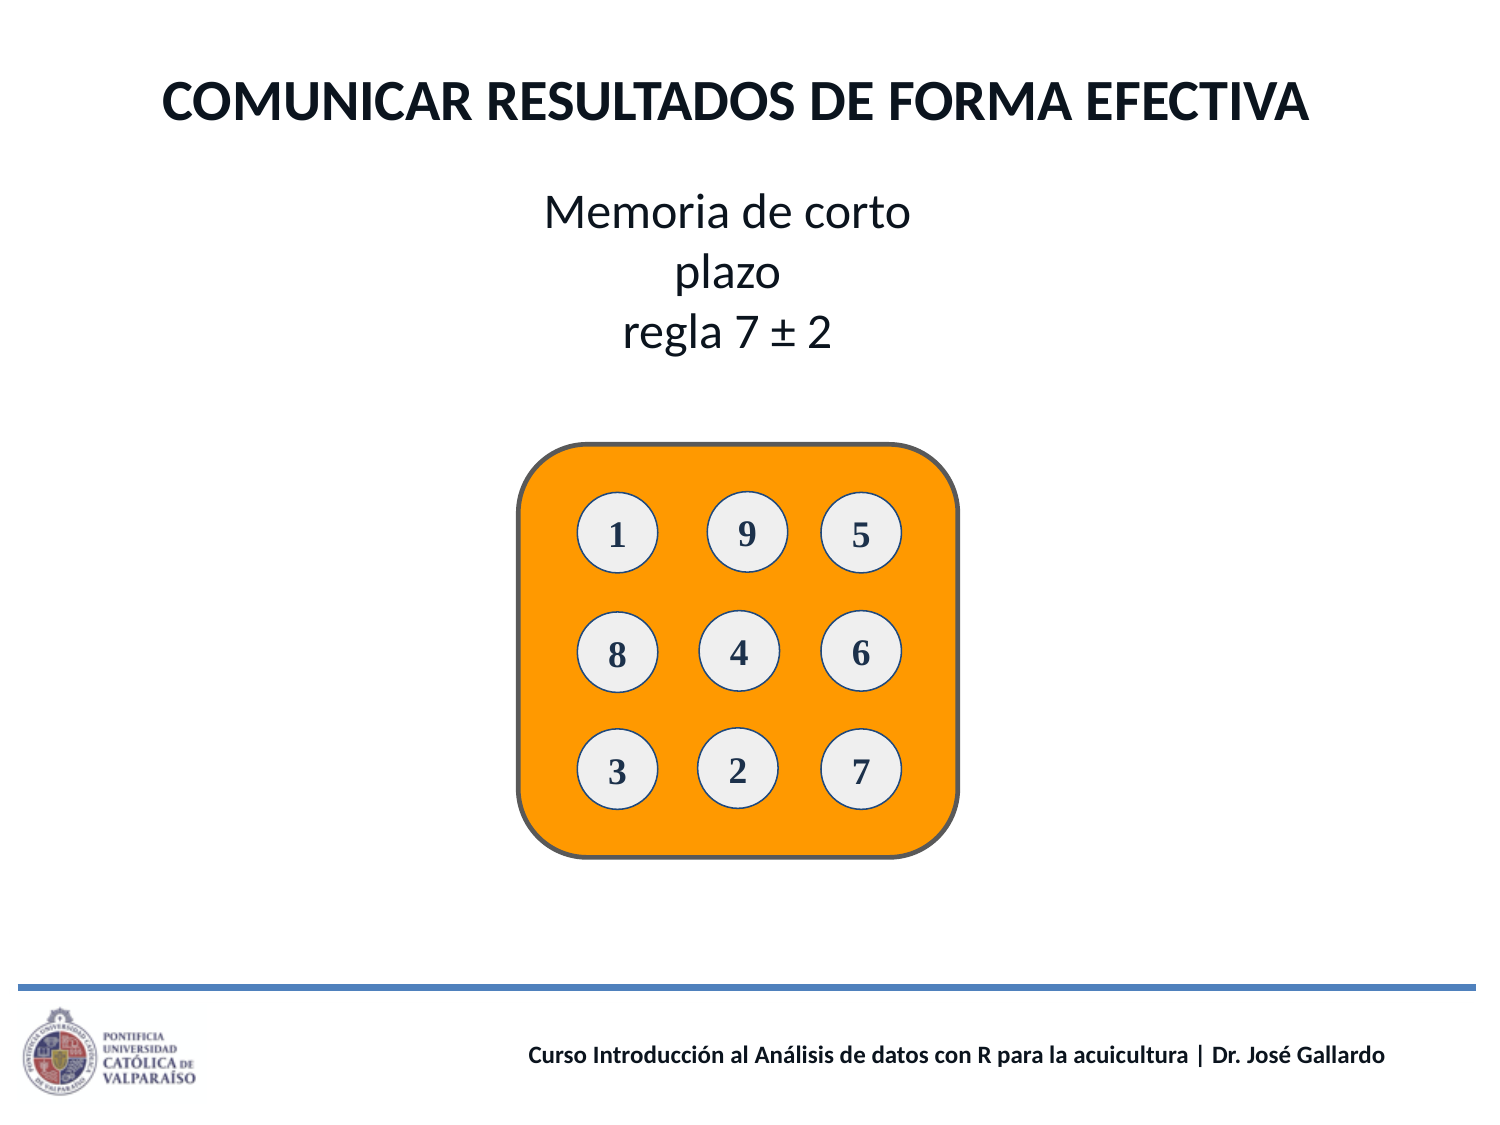

COMUNICAR RESULTADOS DE FORMA EFECTIVA
Memoria de corto plazo
regla 7 ± 2

9
1
5
4
6
8
2
3
7